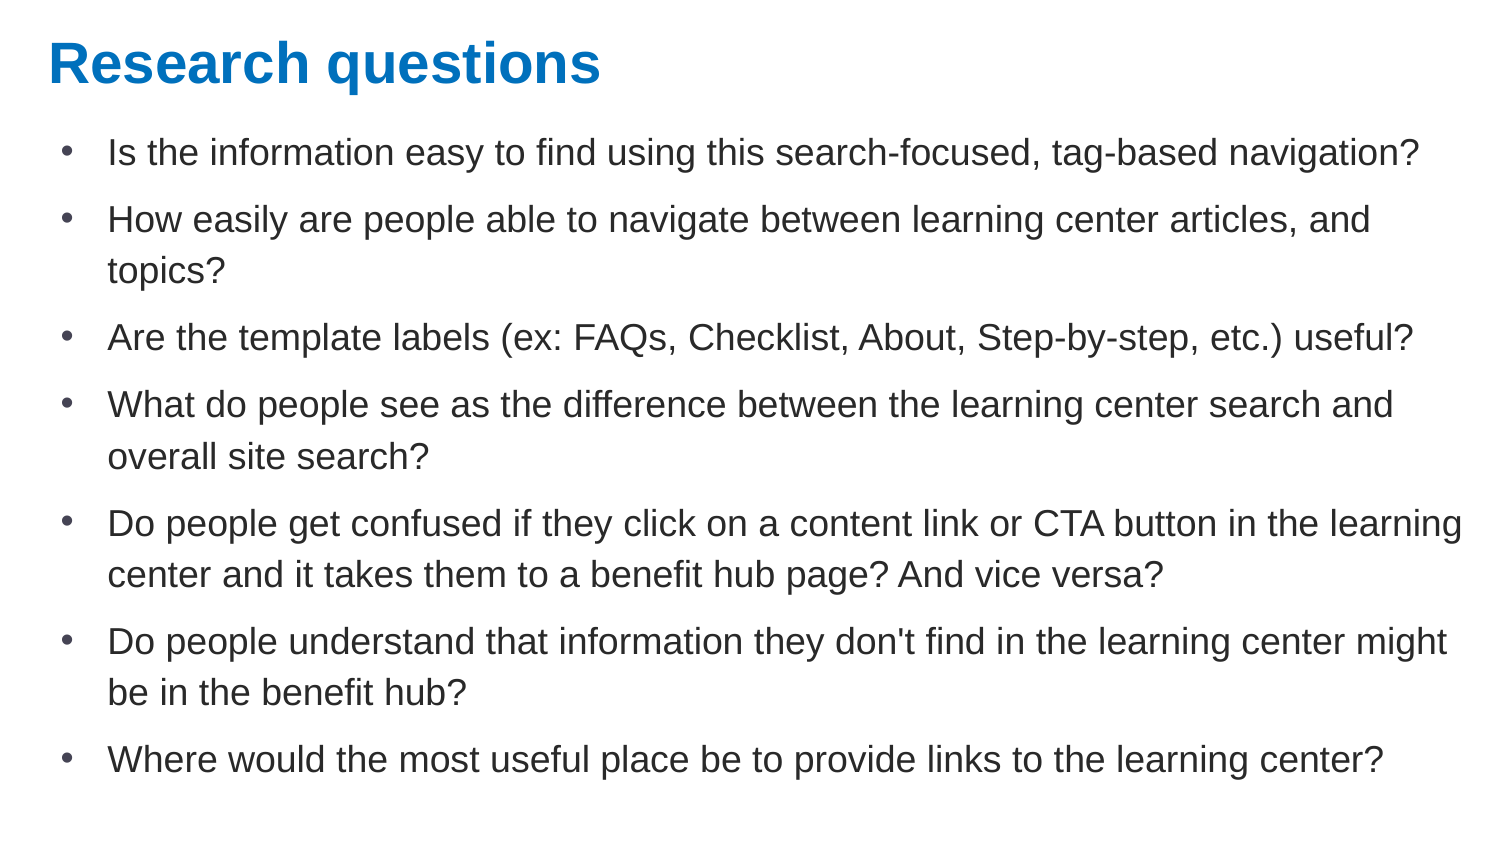

# Research questions
Is the information easy to find using this search-focused, tag-based navigation?
How easily are people able to navigate between learning center articles, and topics?
Are the template labels (ex: FAQs, Checklist, About, Step-by-step, etc.) useful?
What do people see as the difference between the learning center search and overall site search?
Do people get confused if they click on a content link or CTA button in the learning center and it takes them to a benefit hub page? And vice versa?
Do people understand that information they don't find in the learning center might be in the benefit hub?
Where would the most useful place be to provide links to the learning center?